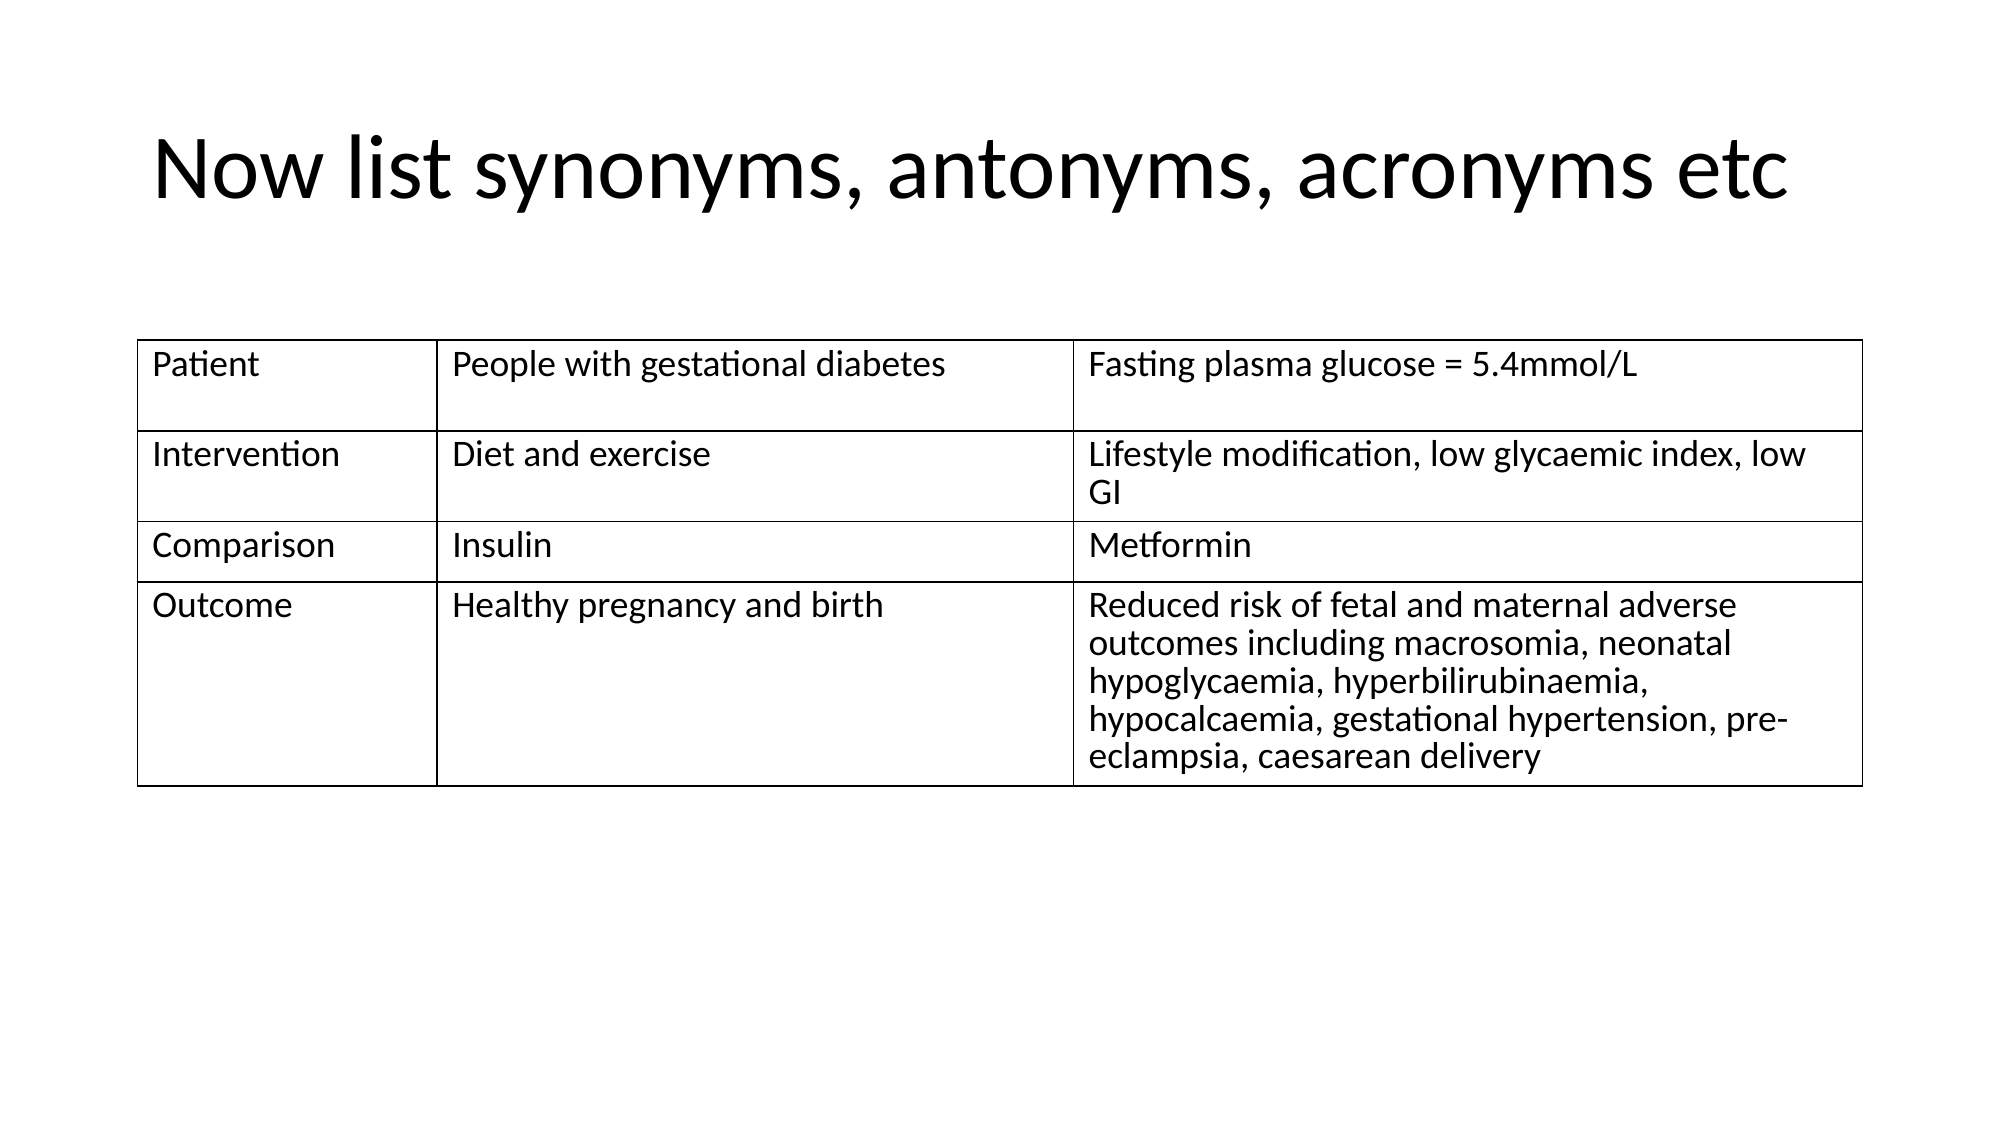

# Now list synonyms, antonyms, acronyms etc
| Patient | People with gestational diabetes | Fasting plasma glucose = 5.4mmol/L |
| --- | --- | --- |
| Intervention | Diet and exercise | Lifestyle modification, low glycaemic index, low GI |
| Comparison | Insulin | Metformin |
| Outcome | Healthy pregnancy and birth | Reduced risk of fetal and maternal adverse outcomes including macrosomia, neonatal hypoglycaemia, hyperbilirubinaemia, hypocalcaemia, gestational hypertension, pre-eclampsia, caesarean delivery |